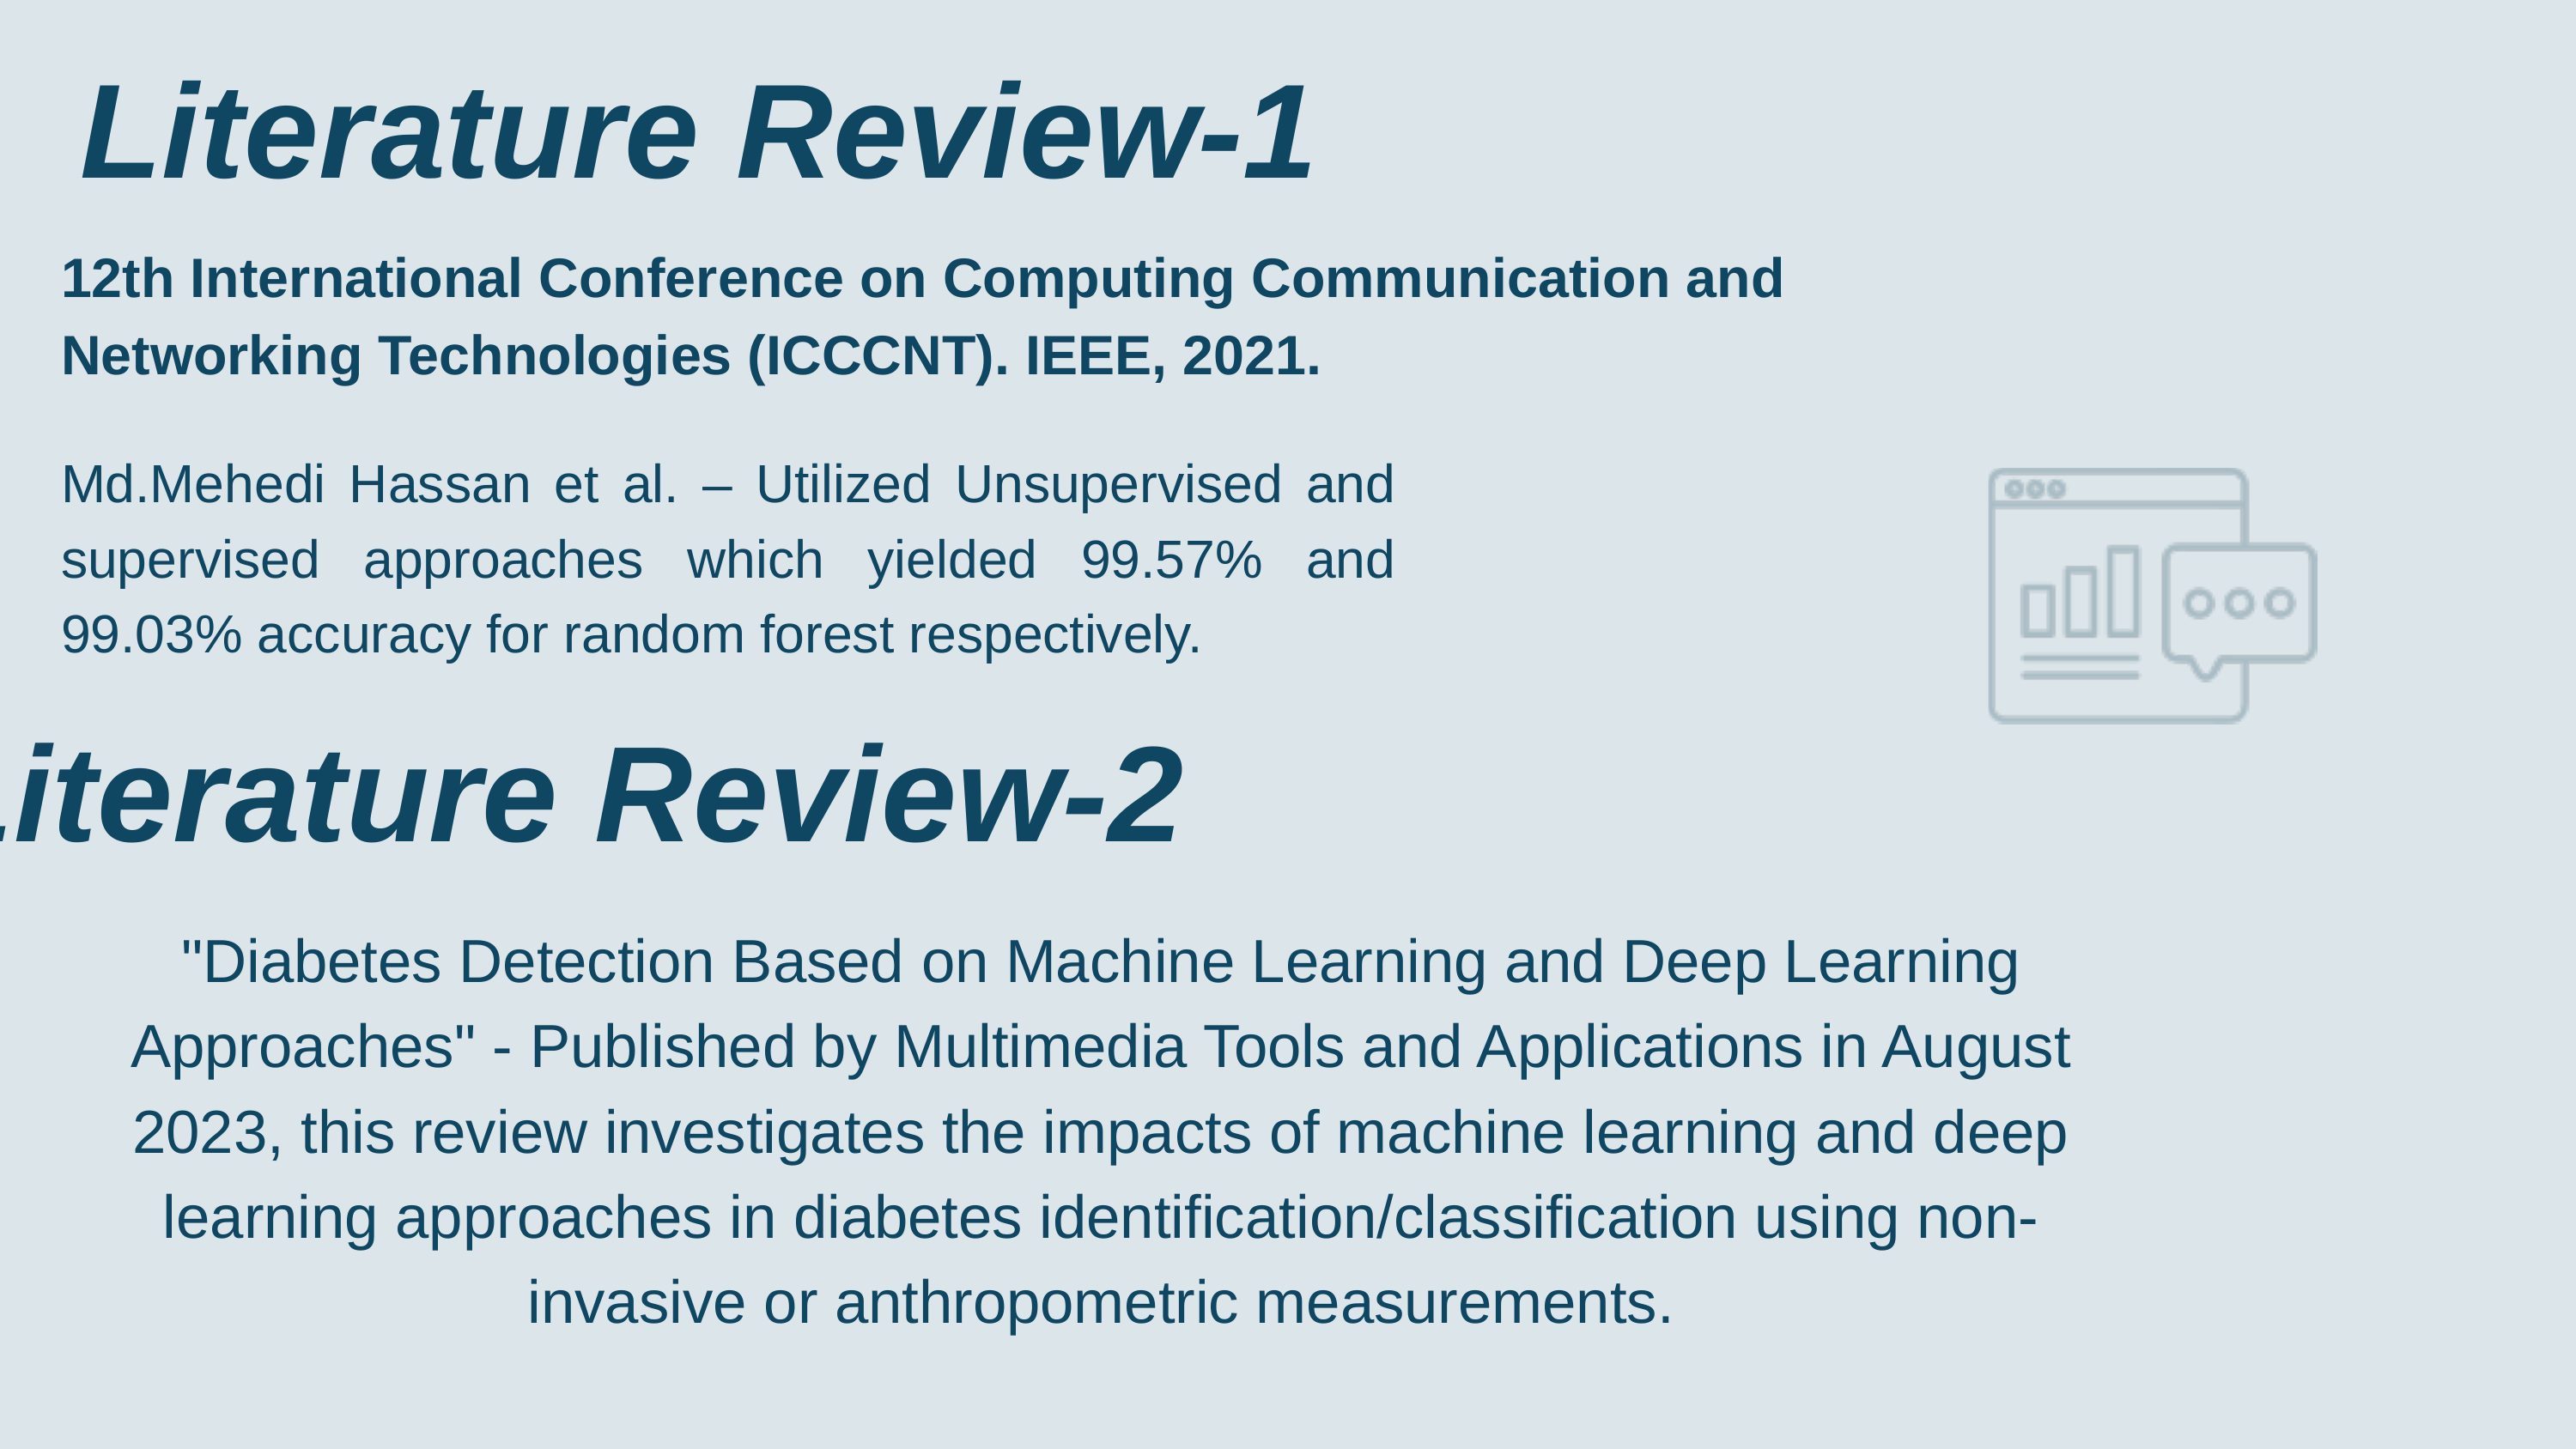

Literature Review-1

12th International Conference on Computing Communication and
Networking Technologies (ICCCNT). IEEE, 2021.

Md.Mehedi Hassan et al. – Utilized Unsupervised and supervised approaches which yielded 99.57% and 99.03% accuracy for random forest respectively.

Literature Review-2

"Diabetes Detection Based on Machine Learning and Deep Learning Approaches" - Published by Multimedia Tools and Applications in August 2023, this review investigates the impacts of machine learning and deep learning approaches in diabetes identification/classification using non-invasive or anthropometric measurements.